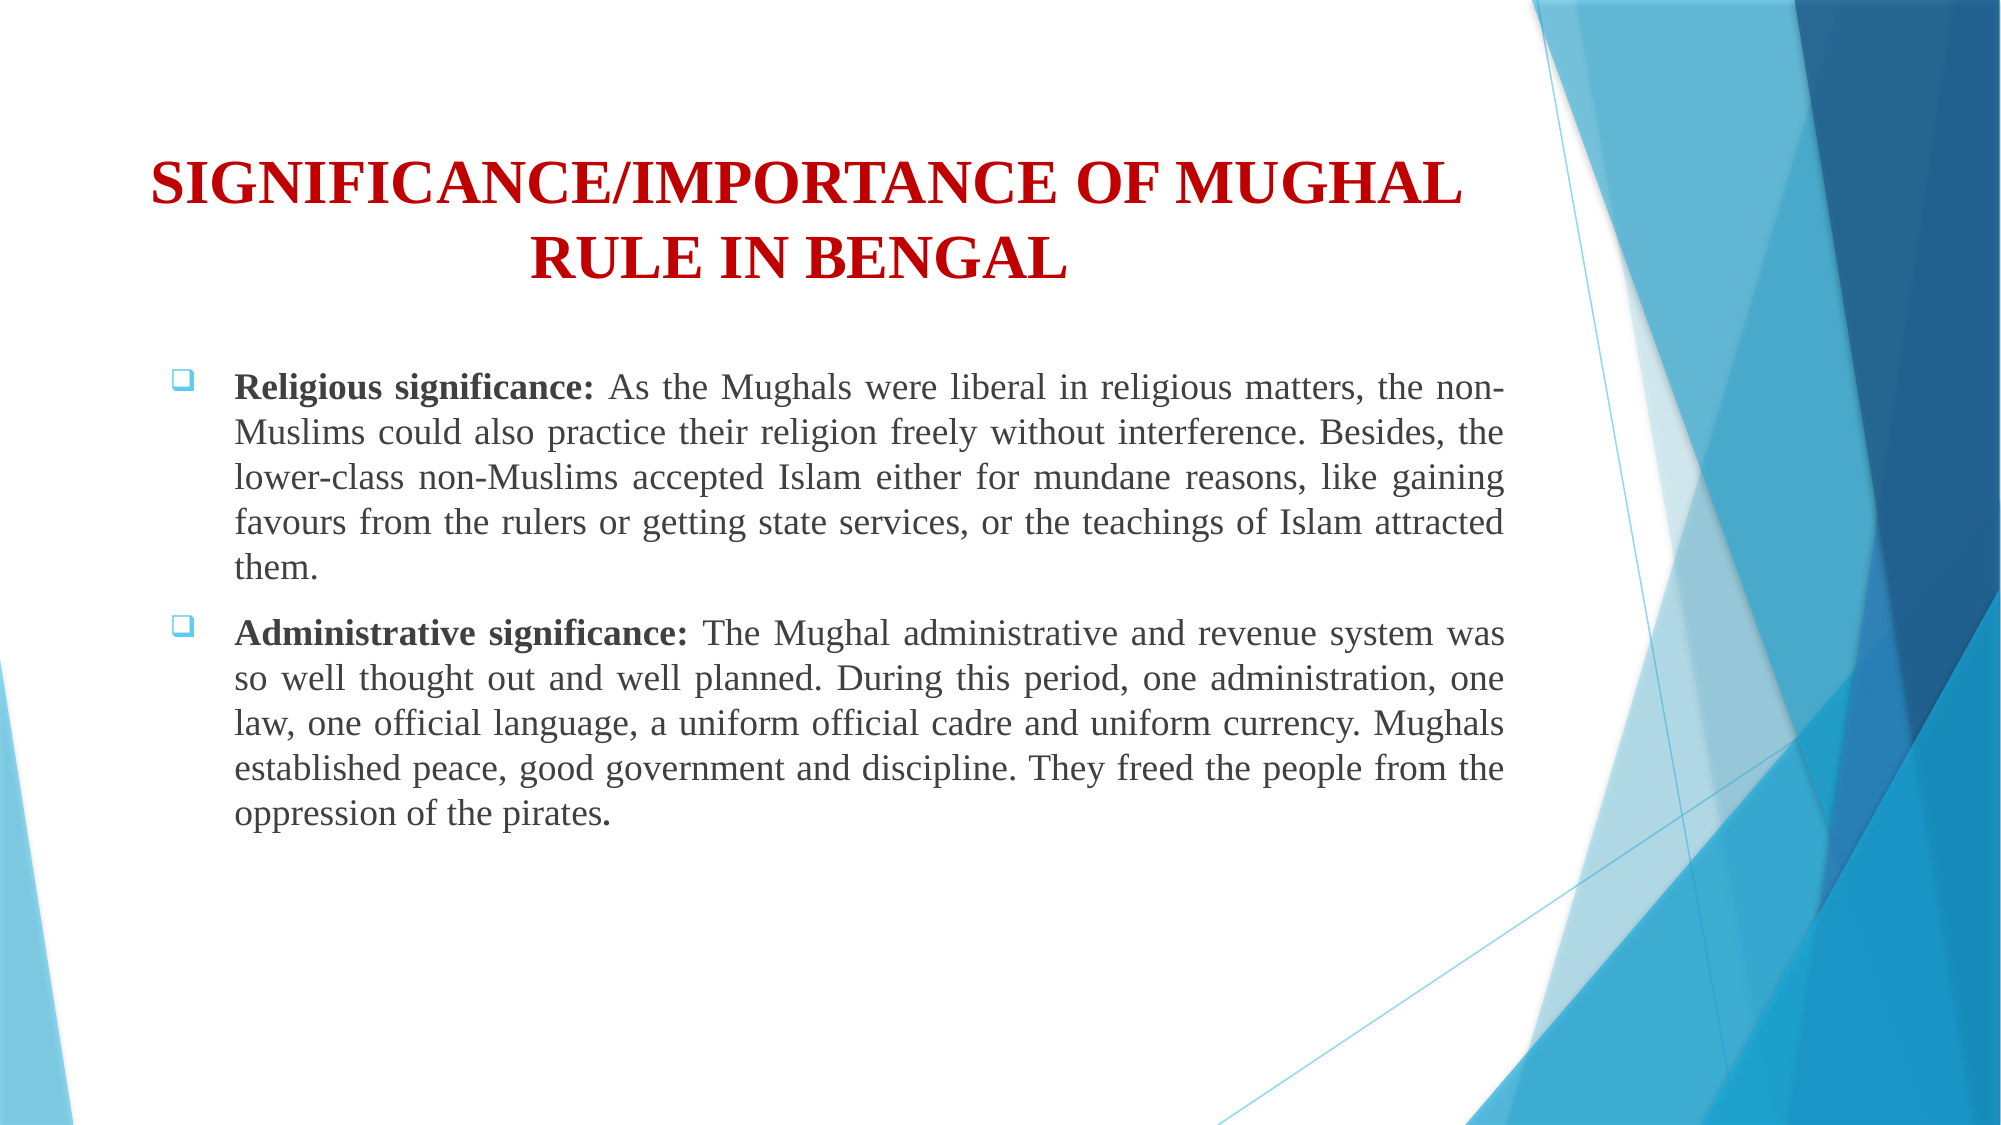

# SIGNIFICANCE/IMPORTANCE OF MUGHAL RULE IN BENGAL
Religious significance: As the Mughals were liberal in religious matters, the non-Muslims could also practice their religion freely without interference. Besides, the lower-class non-Muslims accepted Islam either for mundane reasons, like gaining favours from the rulers or getting state services, or the teachings of Islam attracted them.
Administrative significance: The Mughal administrative and revenue system was so well thought out and well planned. During this period, one administration, one law, one official language, a uniform official cadre and uniform currency. Mughals established peace, good government and discipline. They freed the people from the oppression of the pirates.